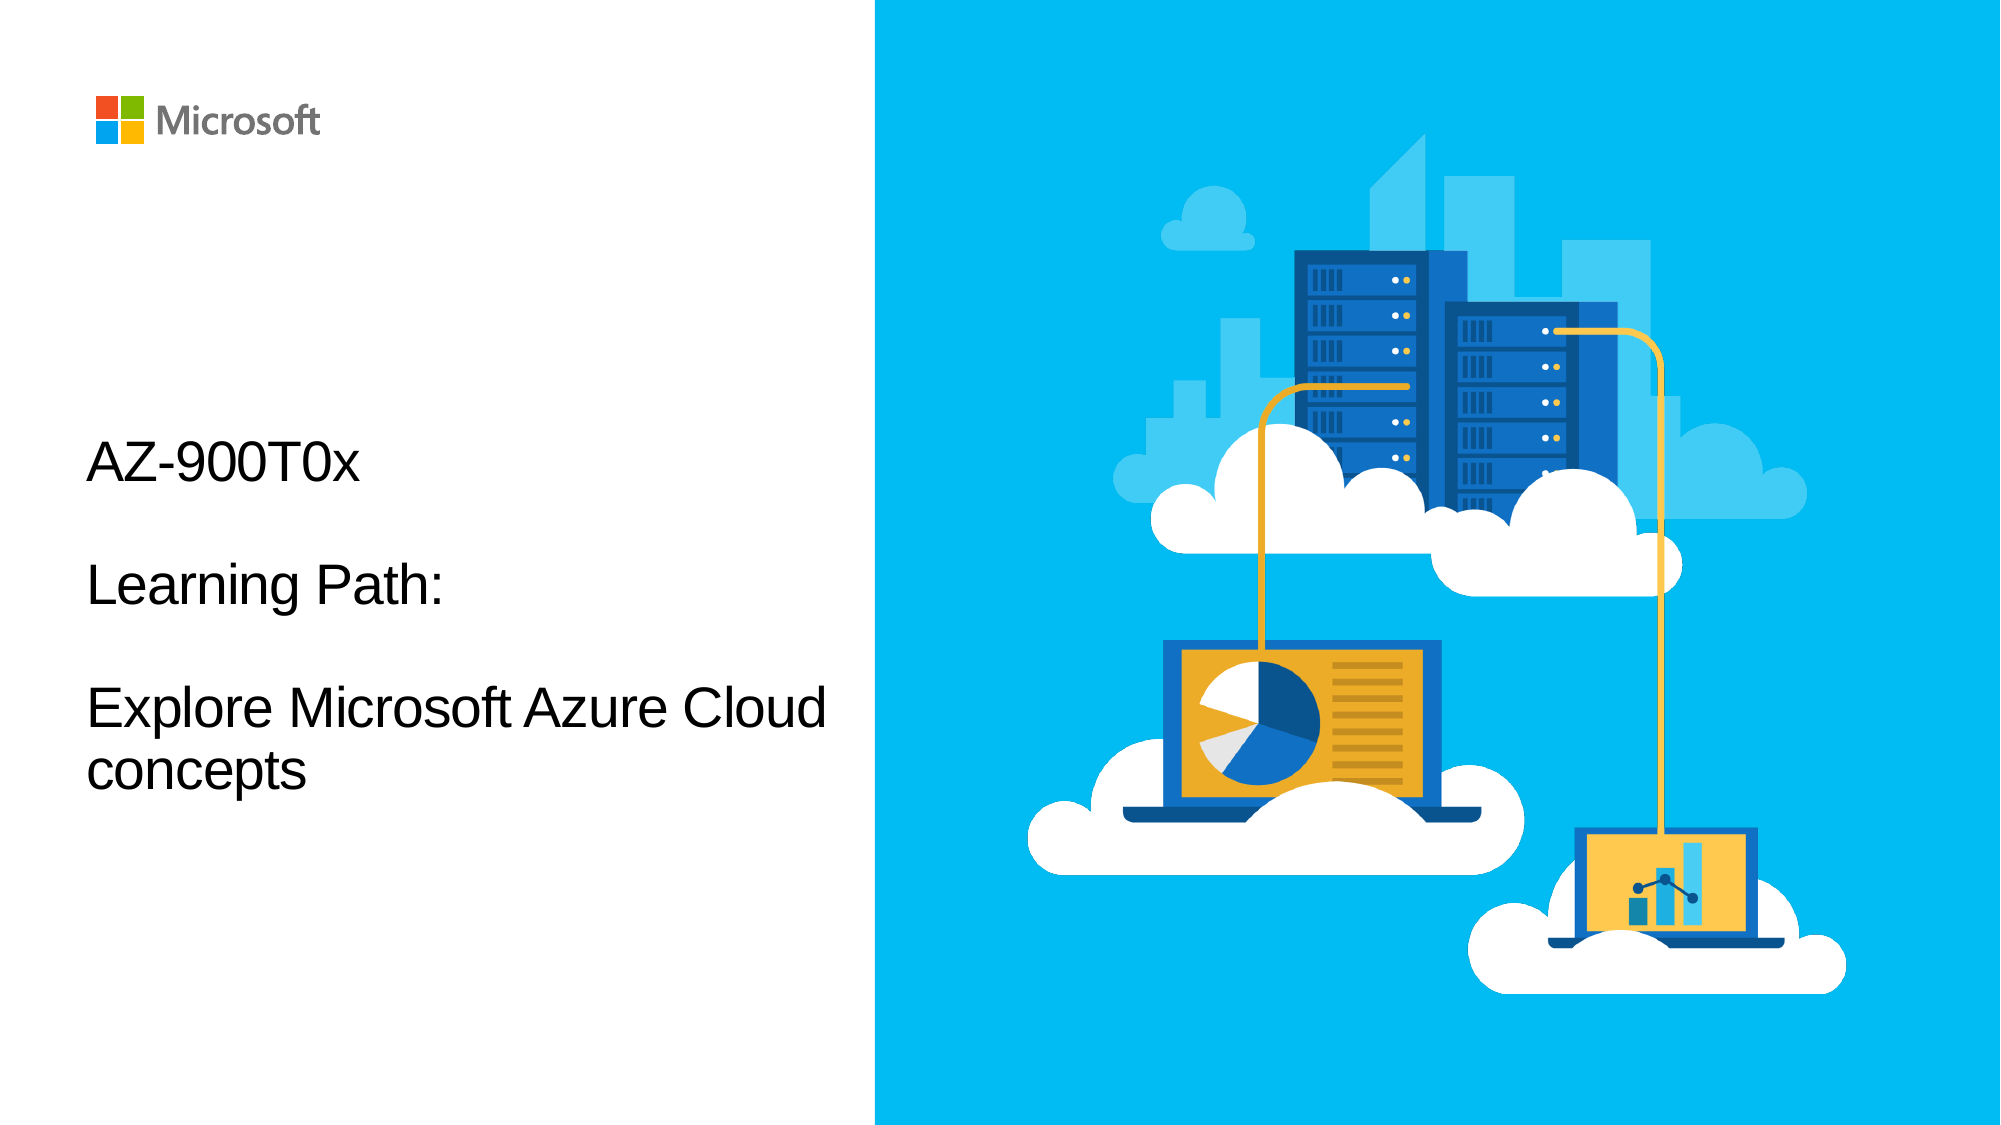

# AZ-900T0x Learning Path: Explore Microsoft Azure Cloud concepts